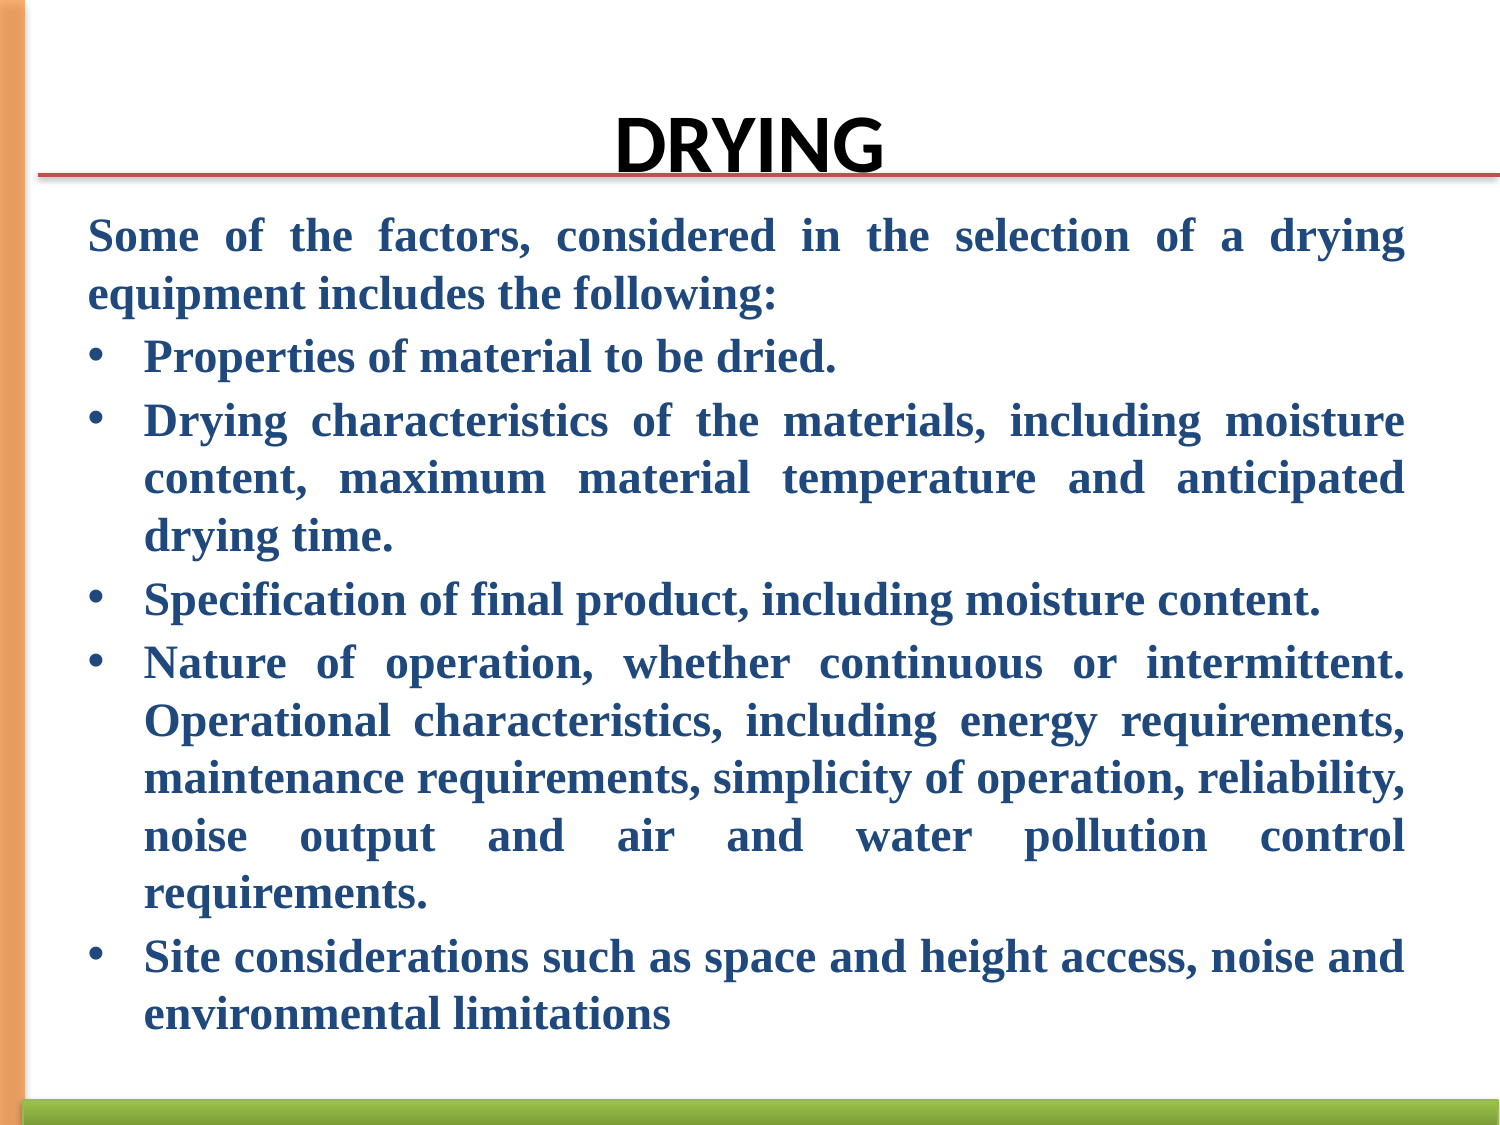

# DRYING
Some of the factors, considered in the selection of a drying equipment includes the following:
Properties of material to be dried.
Drying characteristics of the materials, including moisture content, maximum material temperature and anticipated drying time.
Specification of final product, including moisture content.
Nature of operation, whether continuous or intermittent. Operational characteristics, including energy requirements, maintenance requirements, simplicity of operation, reliability, noise output and air and water pollution control requirements.
Site considerations such as space and height access, noise and environmental limitations